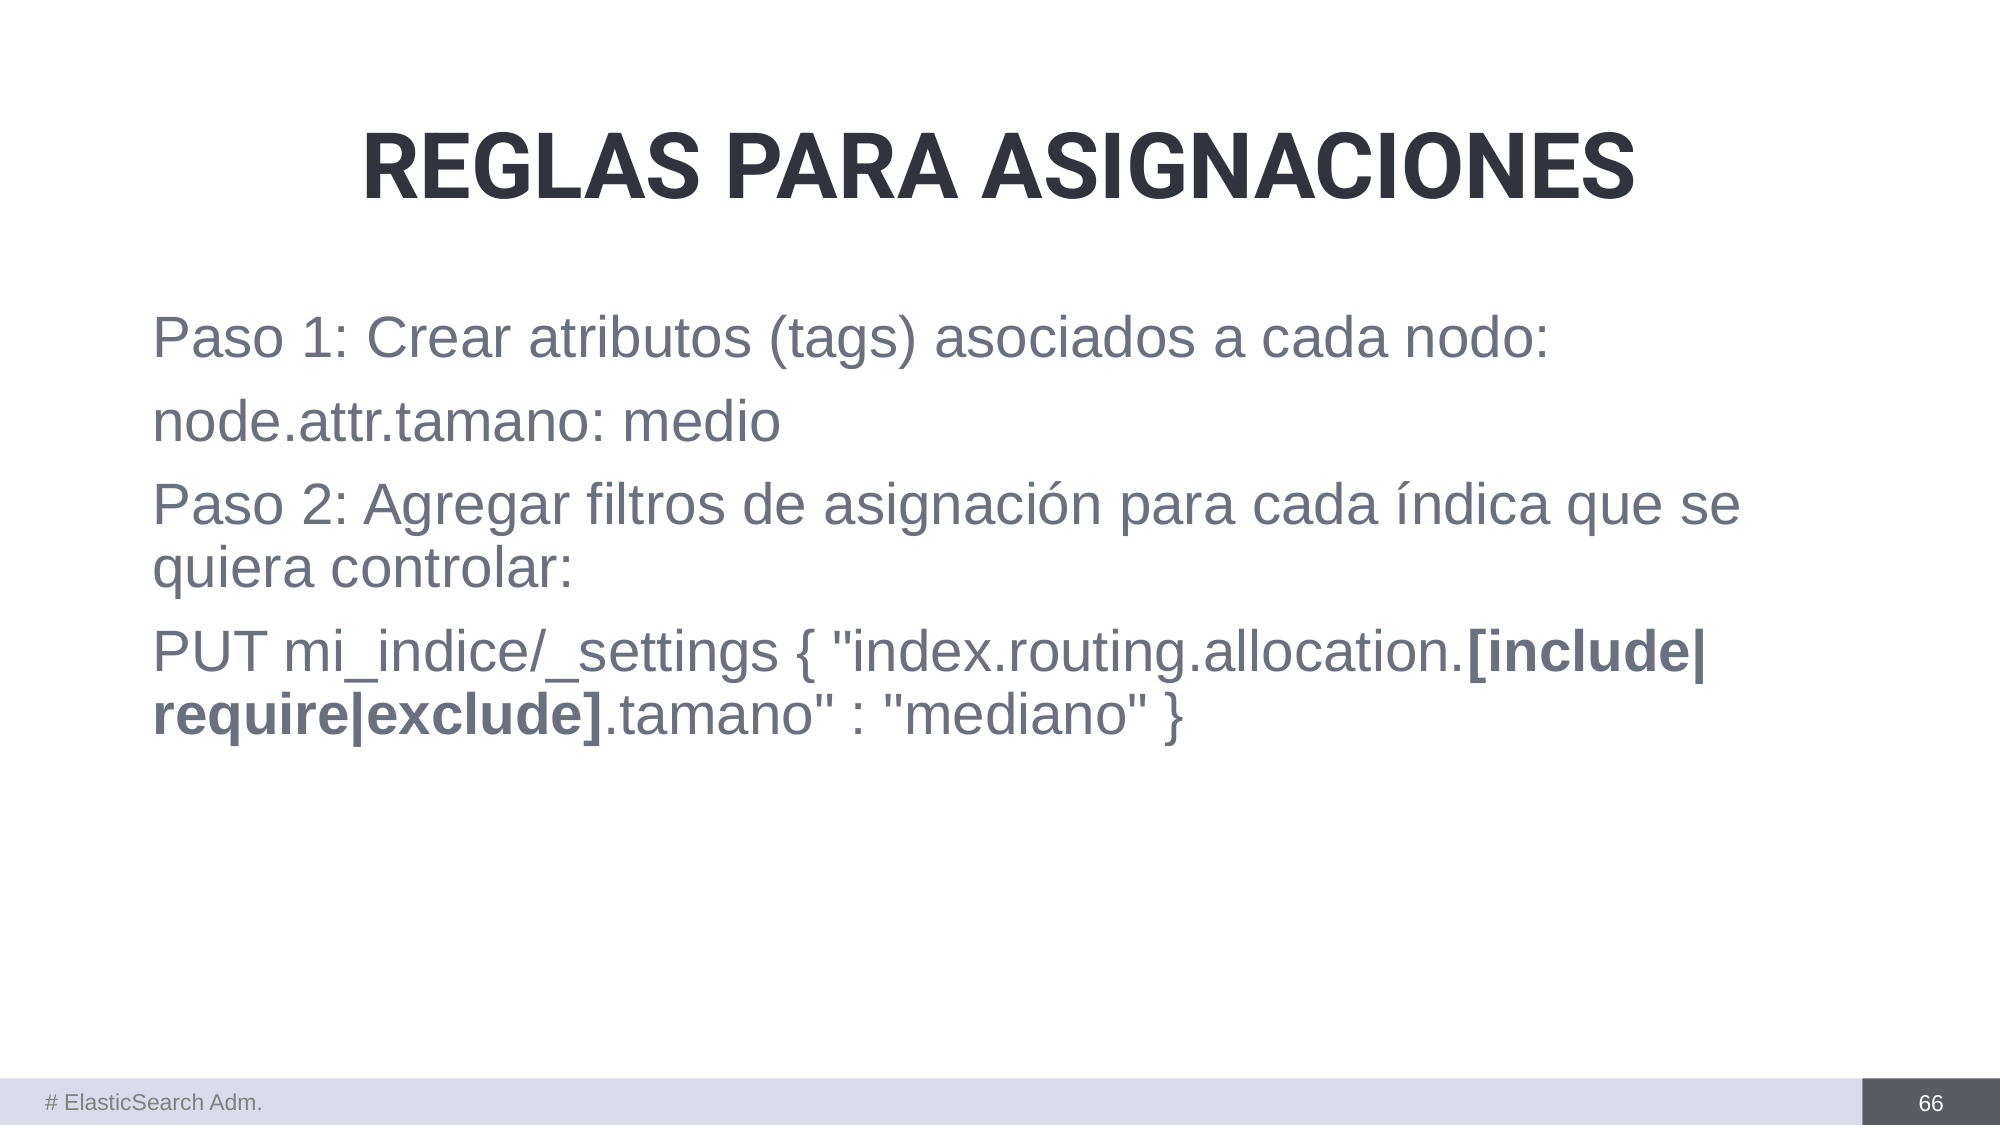

# REGLAS PARA ASIGNACIONES
Paso 1: Crear atributos (tags) asociados a cada nodo:
node.attr.tamano: medio
Paso 2: Agregar filtros de asignación para cada índica que se quiera controlar:
PUT mi_indice/_settings { "index.routing.allocation.[include|require|exclude].tamano" : "mediano" }
# ElasticSearch Adm.
66